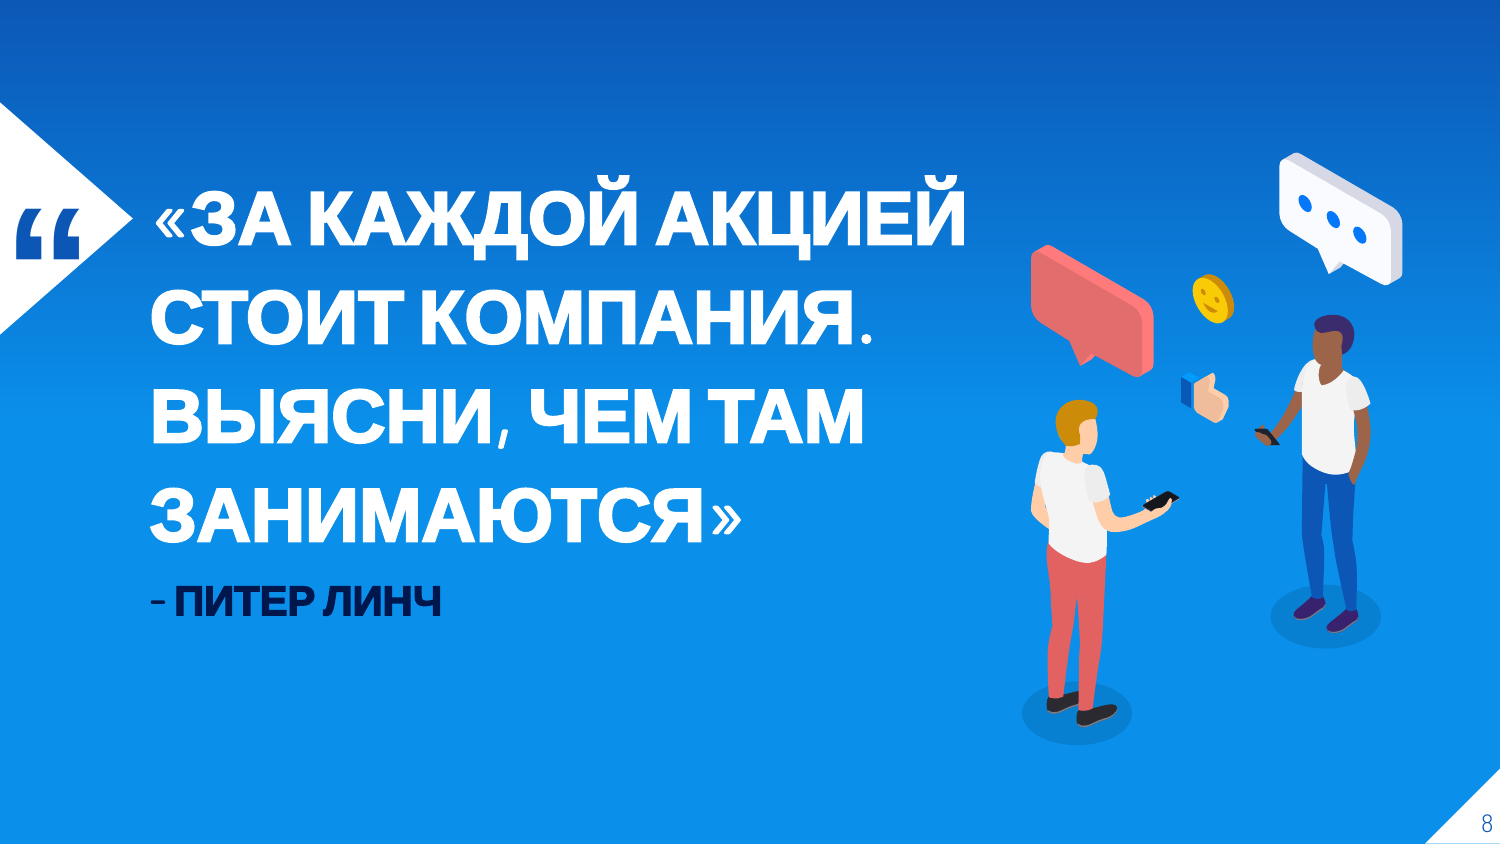

«ЗА КАЖДОЙ АКЦИЕЙ СТОИТ КОМПАНИЯ. ВЫЯСНИ, ЧЕМ ТАМ ЗАНИМАЮТСЯ»
- ПИТЕР ЛИНЧ
8